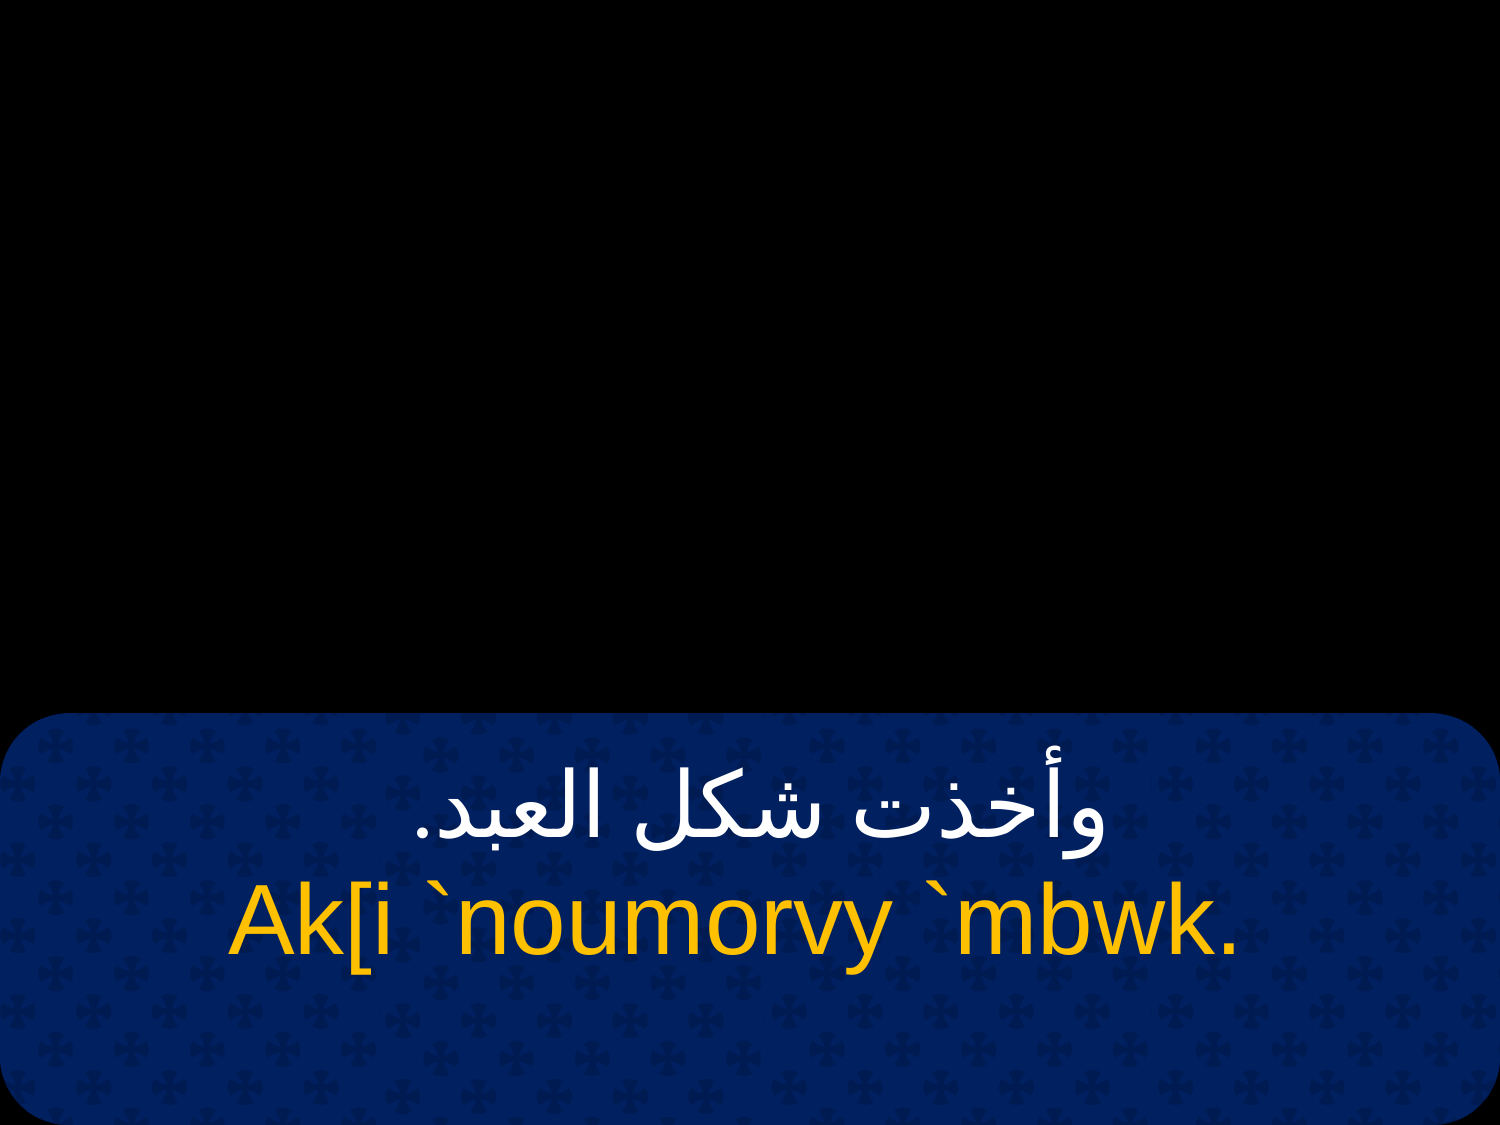

# وأخذت شكل العبد.
Ak[i `noumorvy `mbwk.